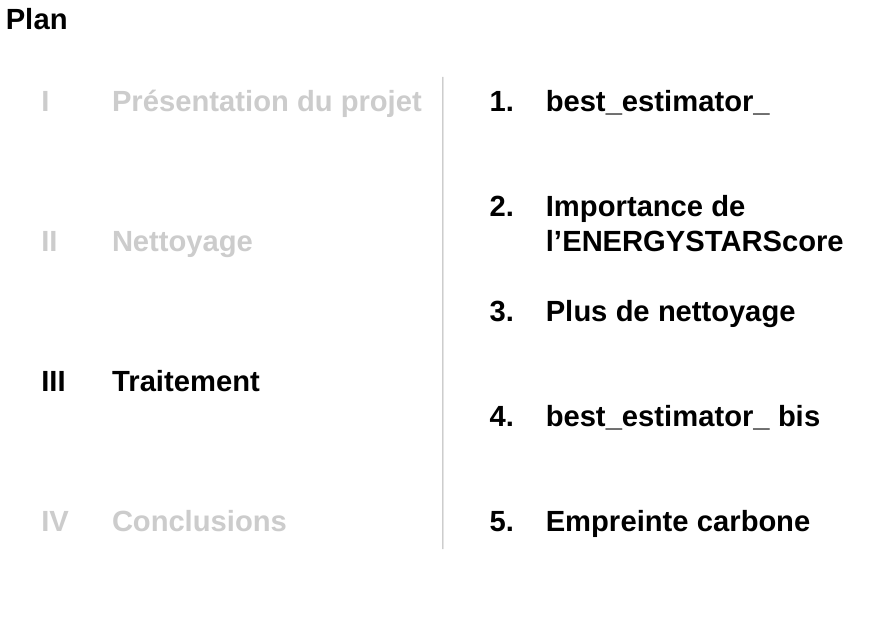

Plan

best_estimator_

Importance de l’ENERGYSTARScore

Plus de nettoyage

best_estimator_ bis

Empreinte carbone
I

II

III

IV
Présentation du projet

Nettoyage

Traitement

Conclusions